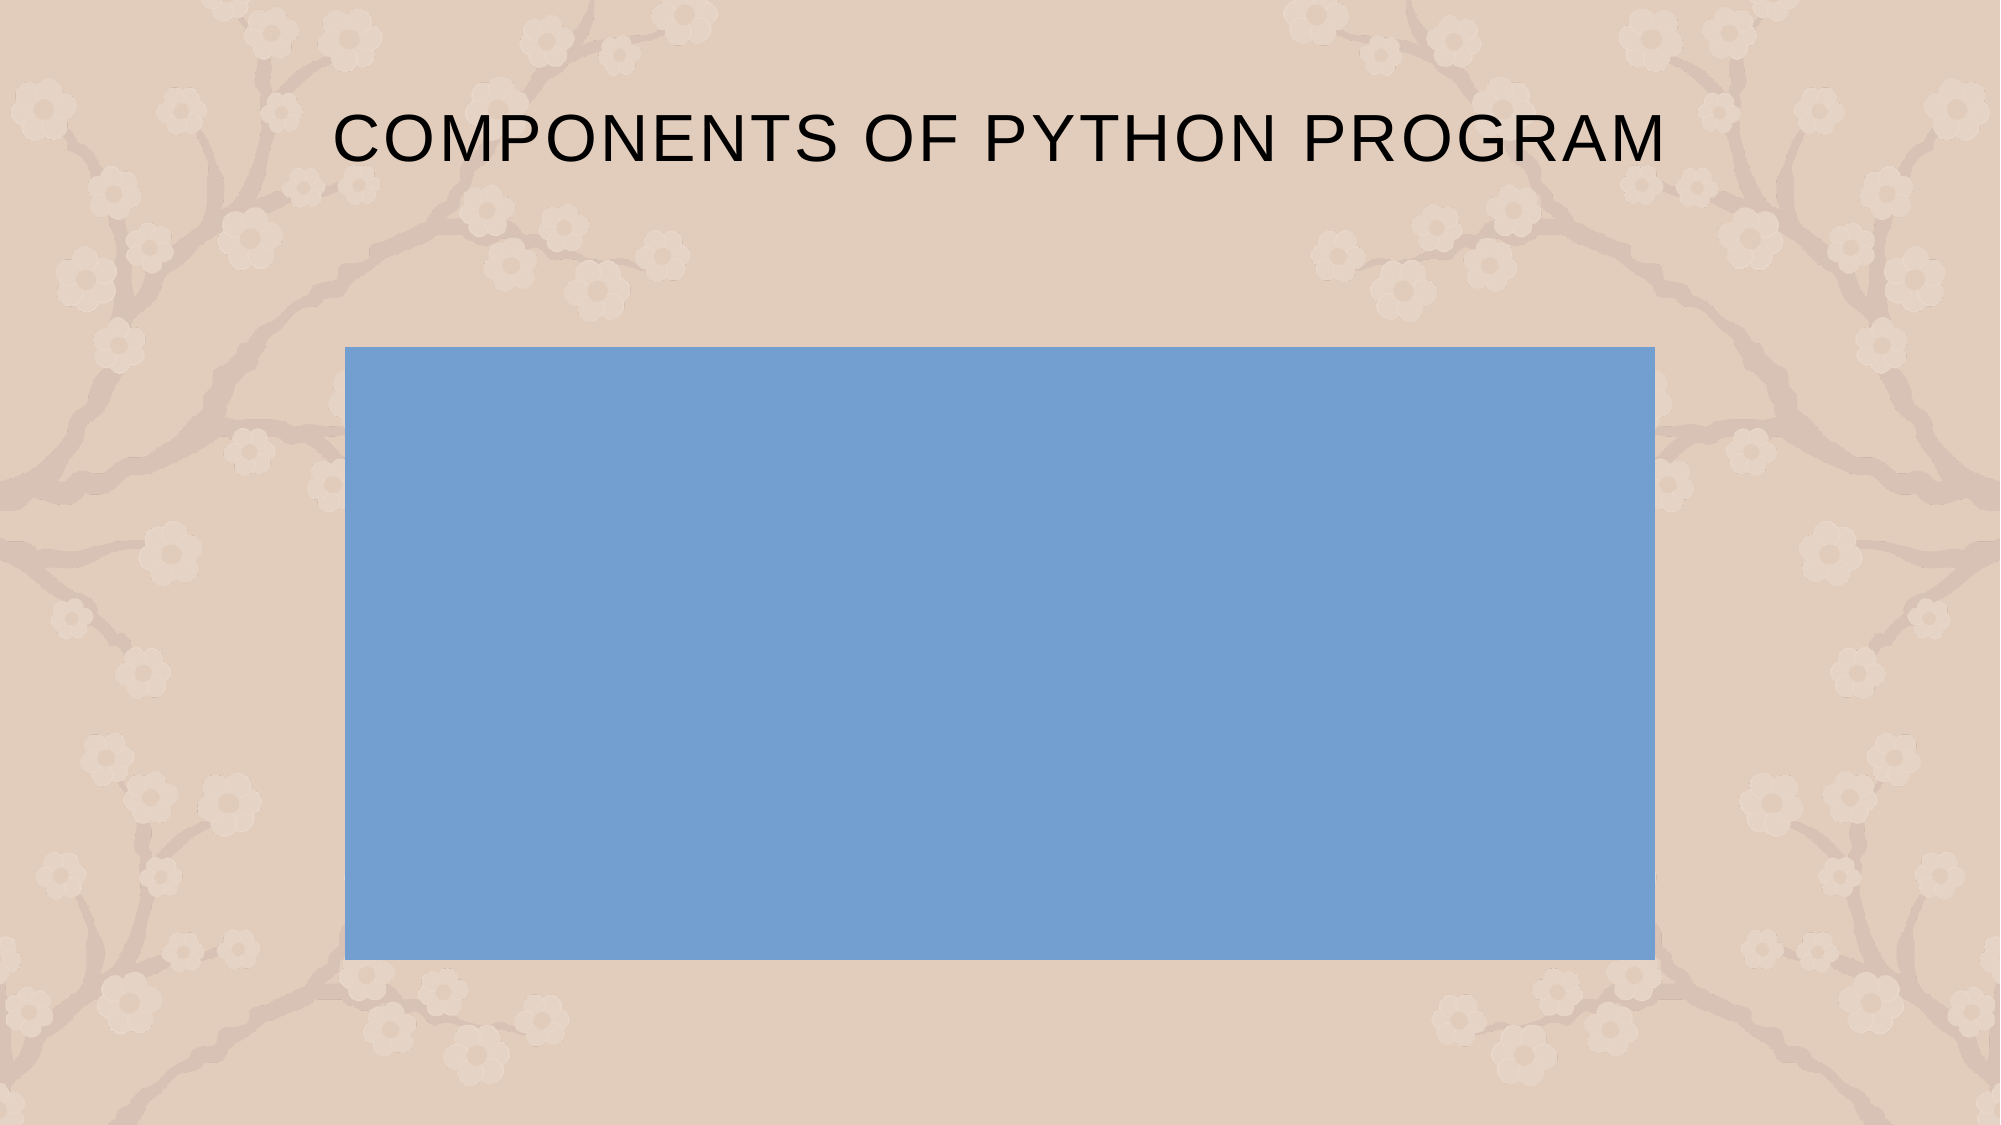

# Components of python program
Expressions
Statements
Comments
Function
Blocks and Indentation